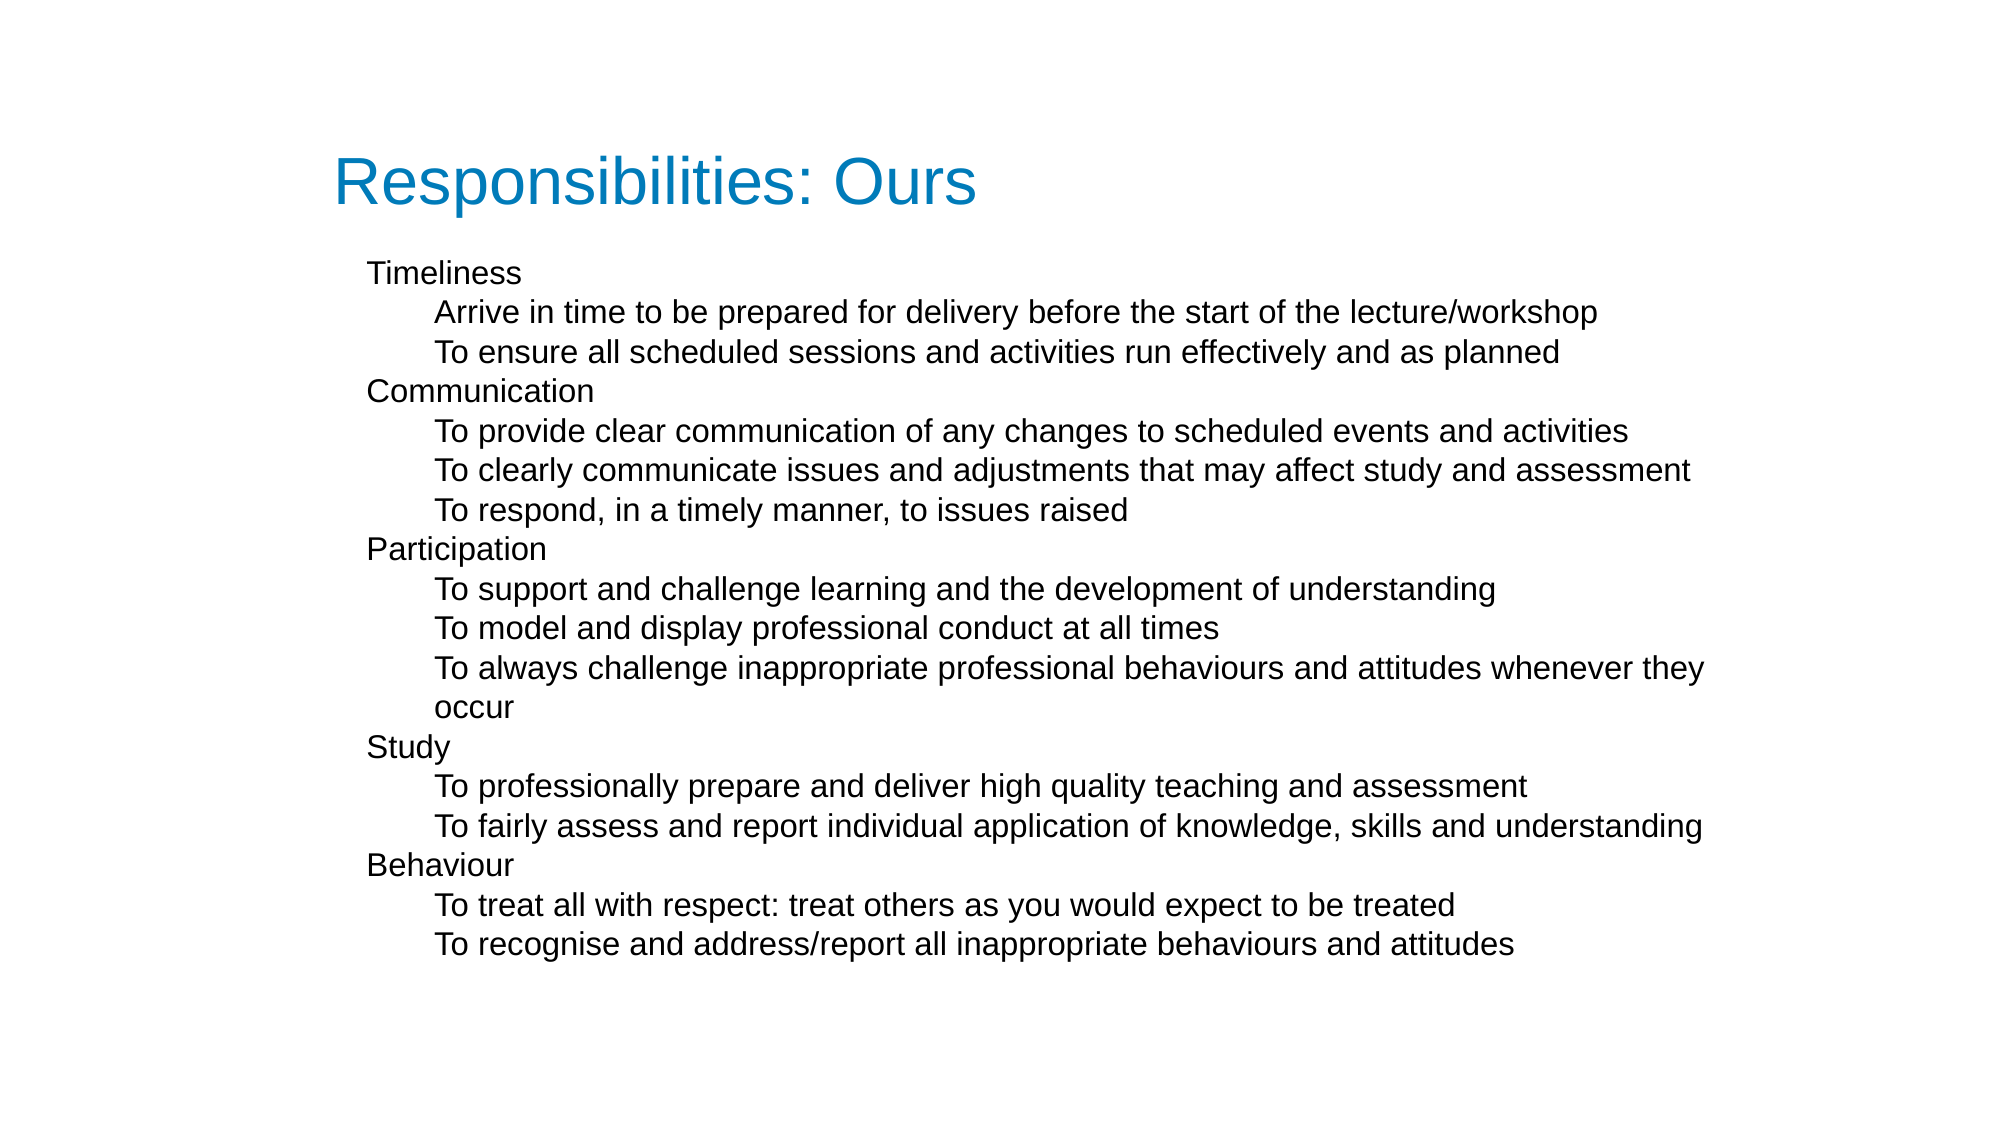

# Responsibilities: Ours
Timeliness
Arrive in time to be prepared for delivery before the start of the lecture/workshop
To ensure all scheduled sessions and activities run effectively and as planned
Communication
To provide clear communication of any changes to scheduled events and activities
To clearly communicate issues and adjustments that may affect study and assessment
To respond, in a timely manner, to issues raised
Participation
To support and challenge learning and the development of understanding
To model and display professional conduct at all times
To always challenge inappropriate professional behaviours and attitudes whenever they occur
Study
To professionally prepare and deliver high quality teaching and assessment
To fairly assess and report individual application of knowledge, skills and understanding
Behaviour
To treat all with respect: treat others as you would expect to be treated
To recognise and address/report all inappropriate behaviours and attitudes